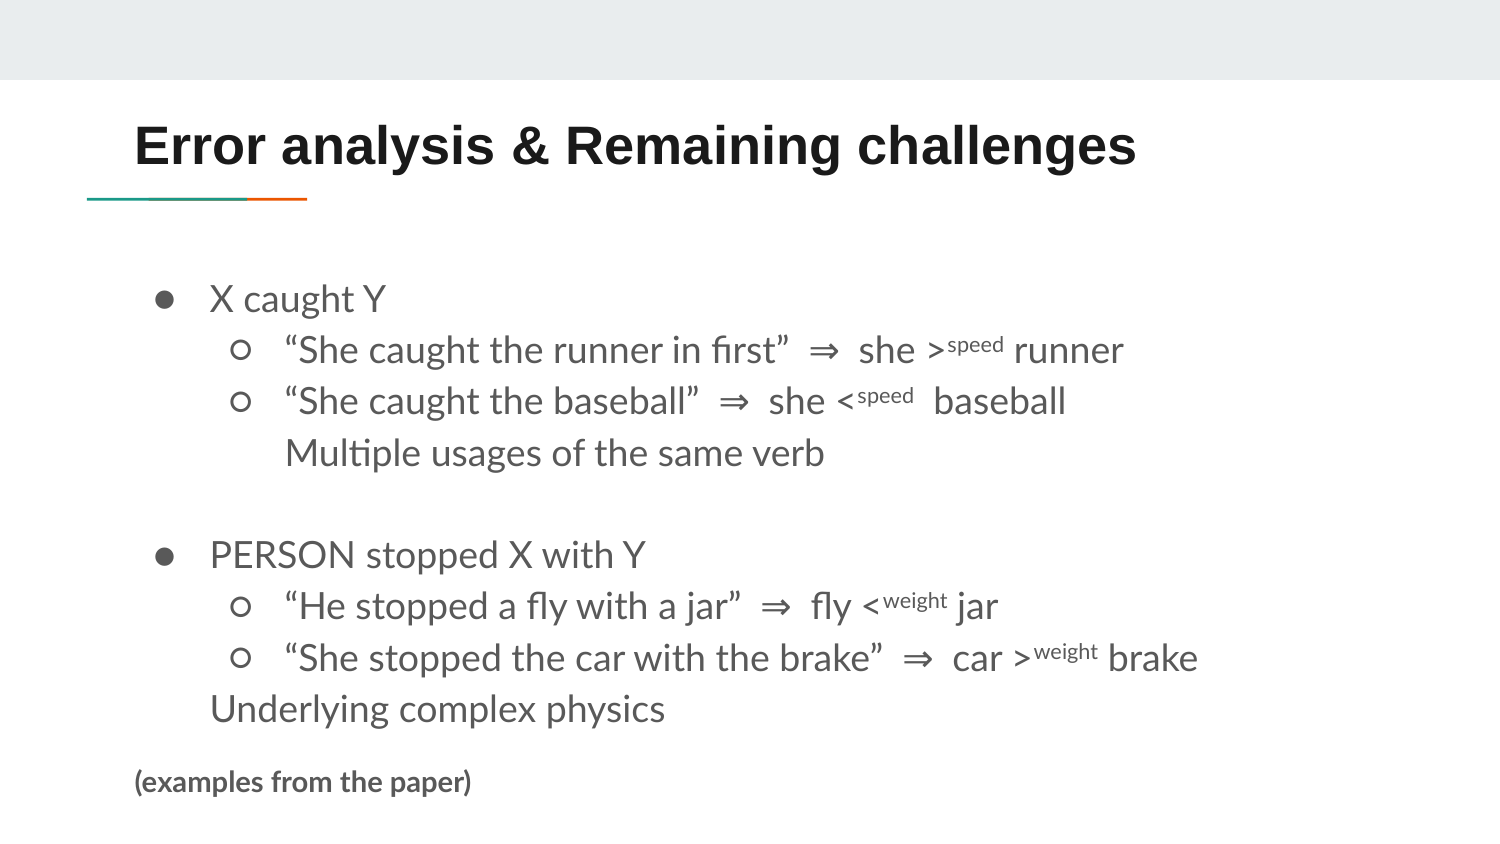

# Error analysis & Remaining challenges
X caught Y
“She caught the runner in first”  ⇒  she >speed runner
“She caught the baseball”  ⇒  she <speed  baseball
	Multiple usages of the same verb

PERSON stopped X with Y
“He stopped a fly with a jar”  ⇒  fly <weight jar
“She stopped the car with the brake”  ⇒  car >weight brake
Underlying complex physics

(examples from the paper)